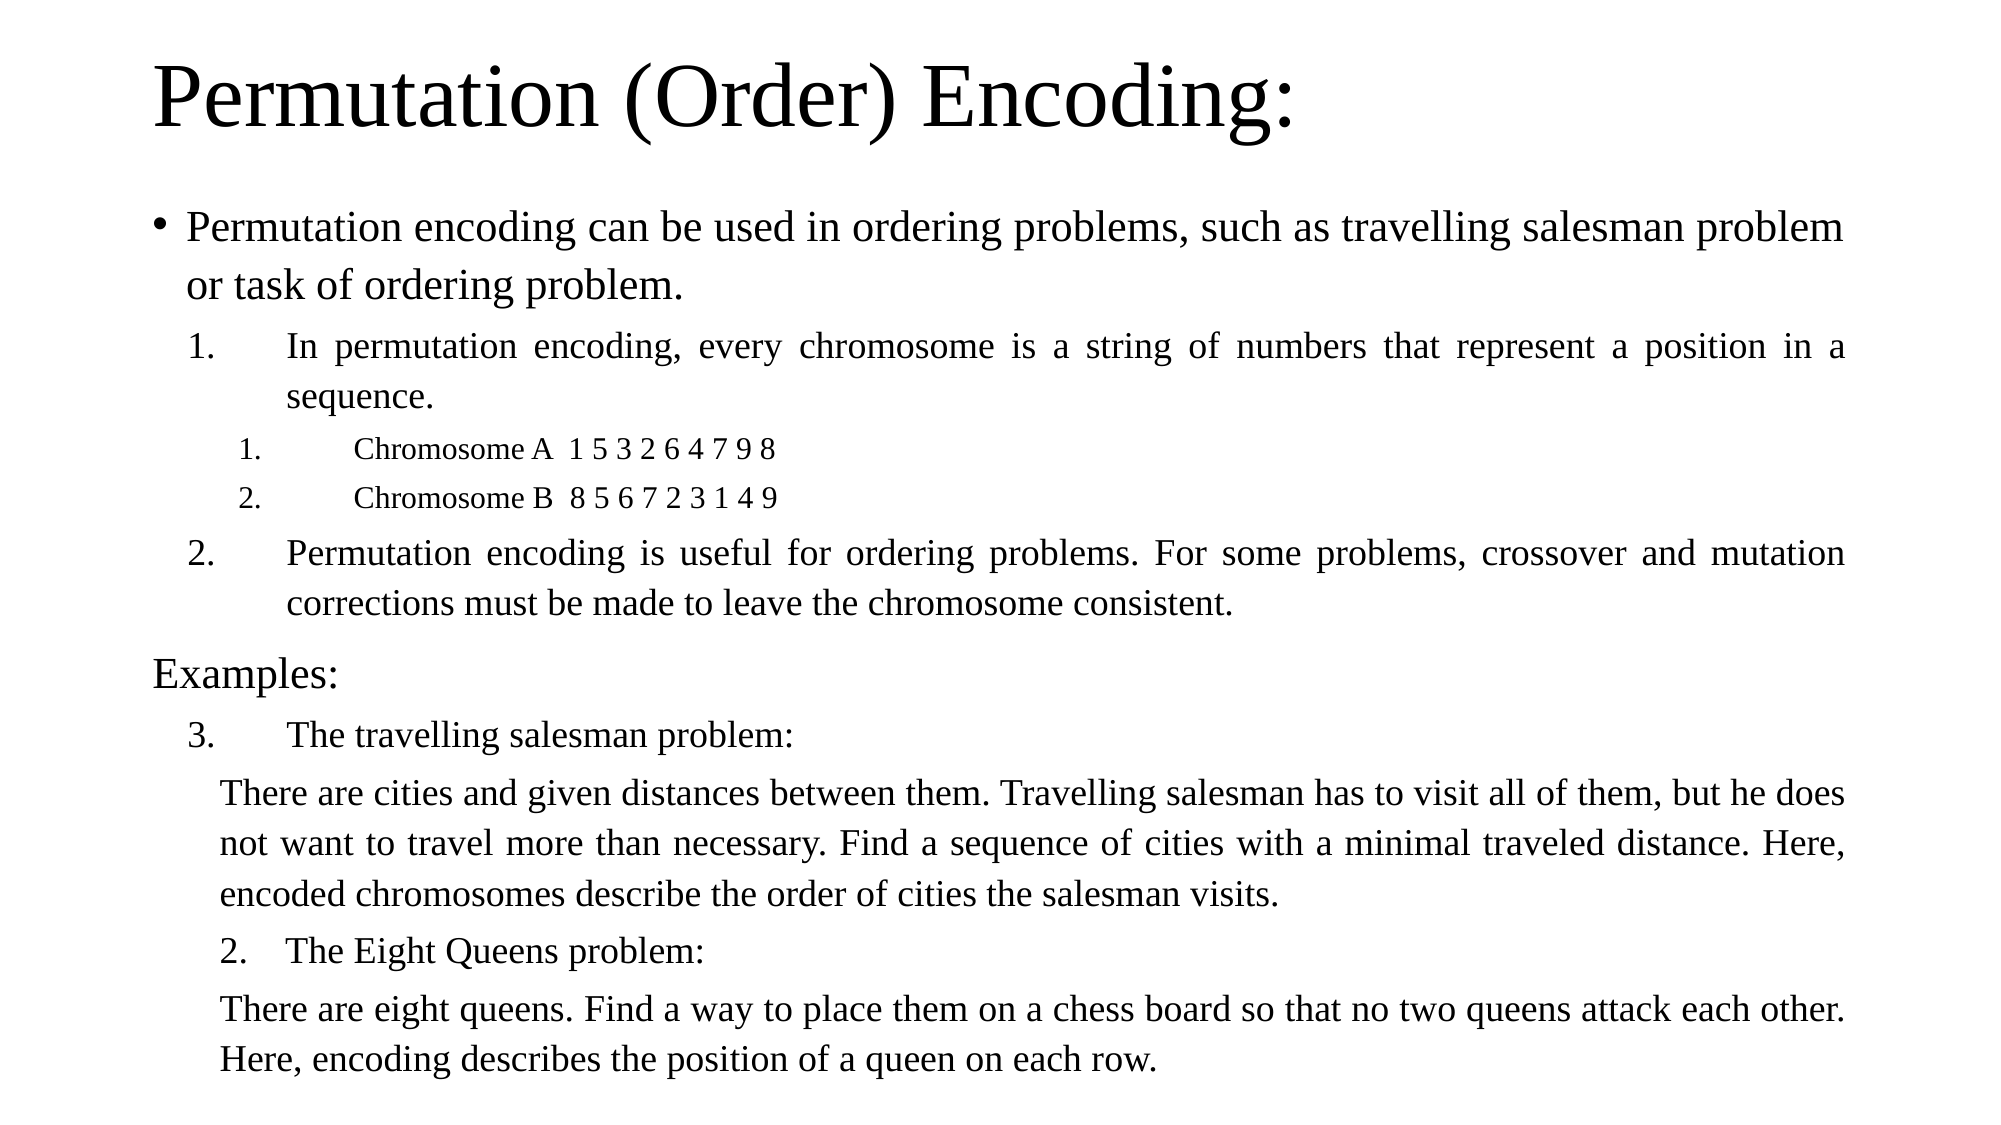

# Permutation (Order) Encoding:
Permutation encoding can be used in ordering problems, such as travelling salesman problem or task of ordering problem.
In permutation encoding, every chromosome is a string of numbers that represent a position in a sequence.
Chromosome A  1 5 3 2 6 4 7 9 8
Chromosome B  8 5 6 7 2 3 1 4 9
Permutation encoding is useful for ordering problems. For some problems, crossover and mutation corrections must be made to leave the chromosome consistent.
Examples:
The travelling salesman problem:
	There are cities and given distances between them. Travelling salesman has to visit all of them, but he does not want to travel more than necessary. Find a sequence of cities with a minimal traveled distance. Here, encoded chromosomes describe the order of cities the salesman visits.
2.    The Eight Queens problem:
	There are eight queens. Find a way to place them on a chess board so that no two queens attack each other. Here, encoding describes the position of a queen on each row.